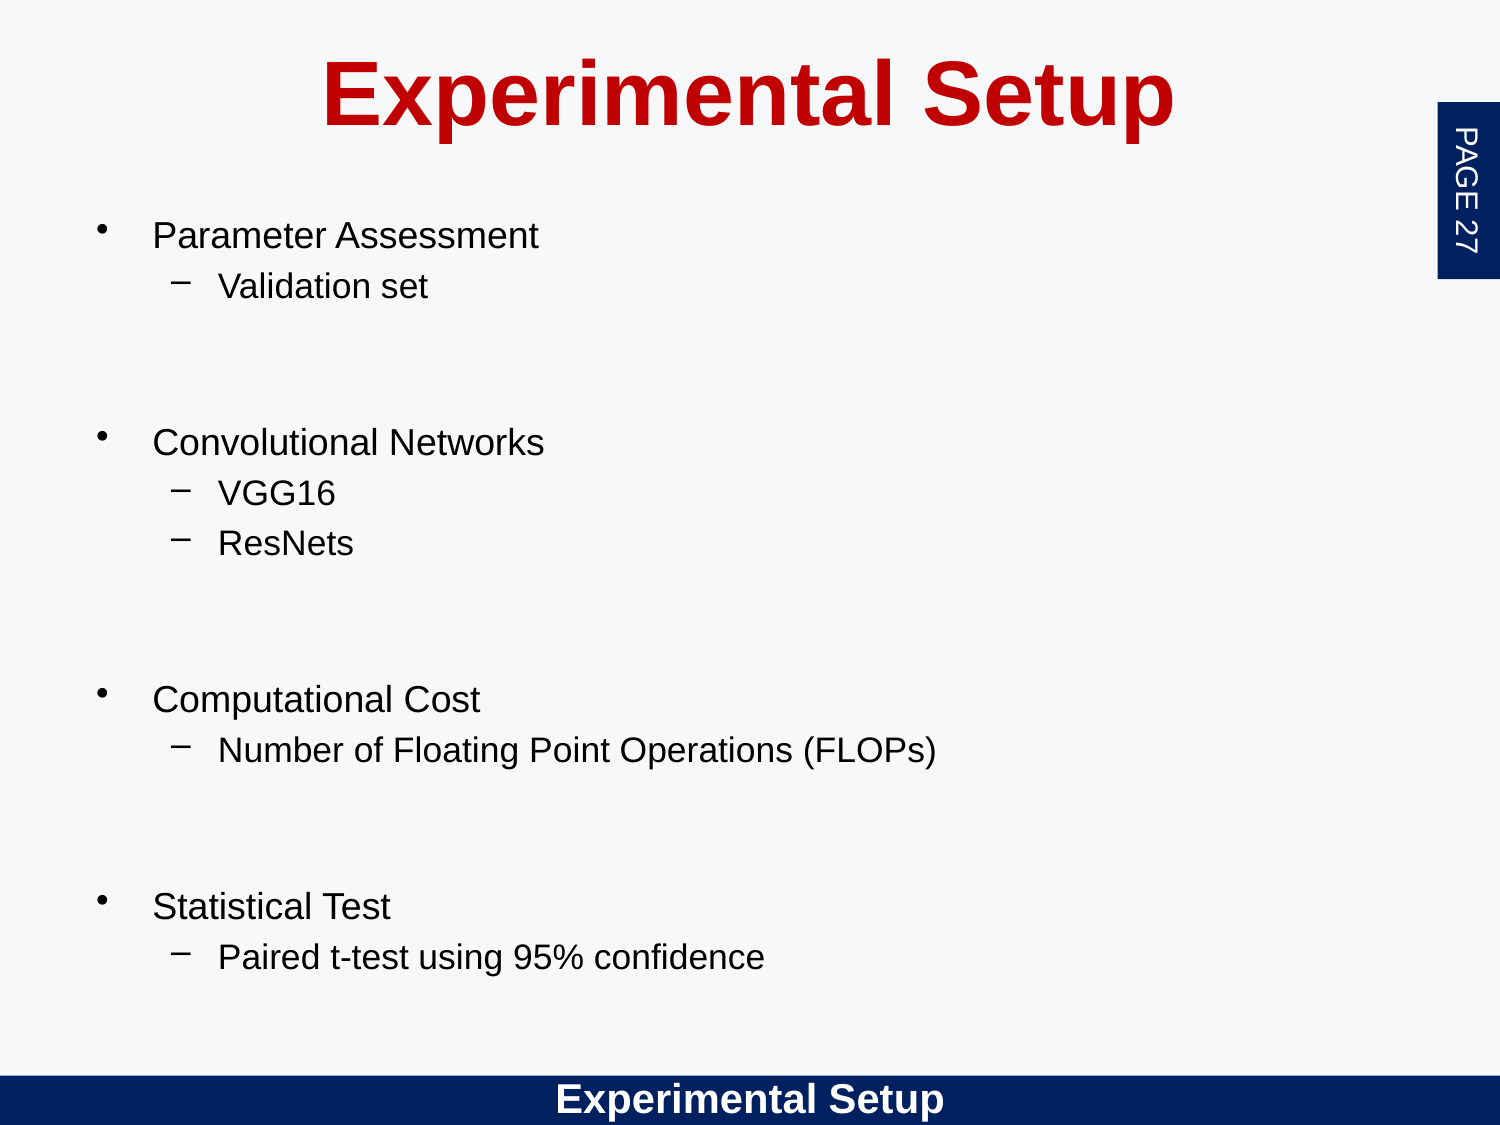

Experimental Setup
Parameter Assessment
Validation set

Convolutional Networks
VGG16
ResNets

Computational Cost
Number of Floating Point Operations (FLOPs)

Statistical Test
Paired t-test using 95% confidence
Experimental Setup